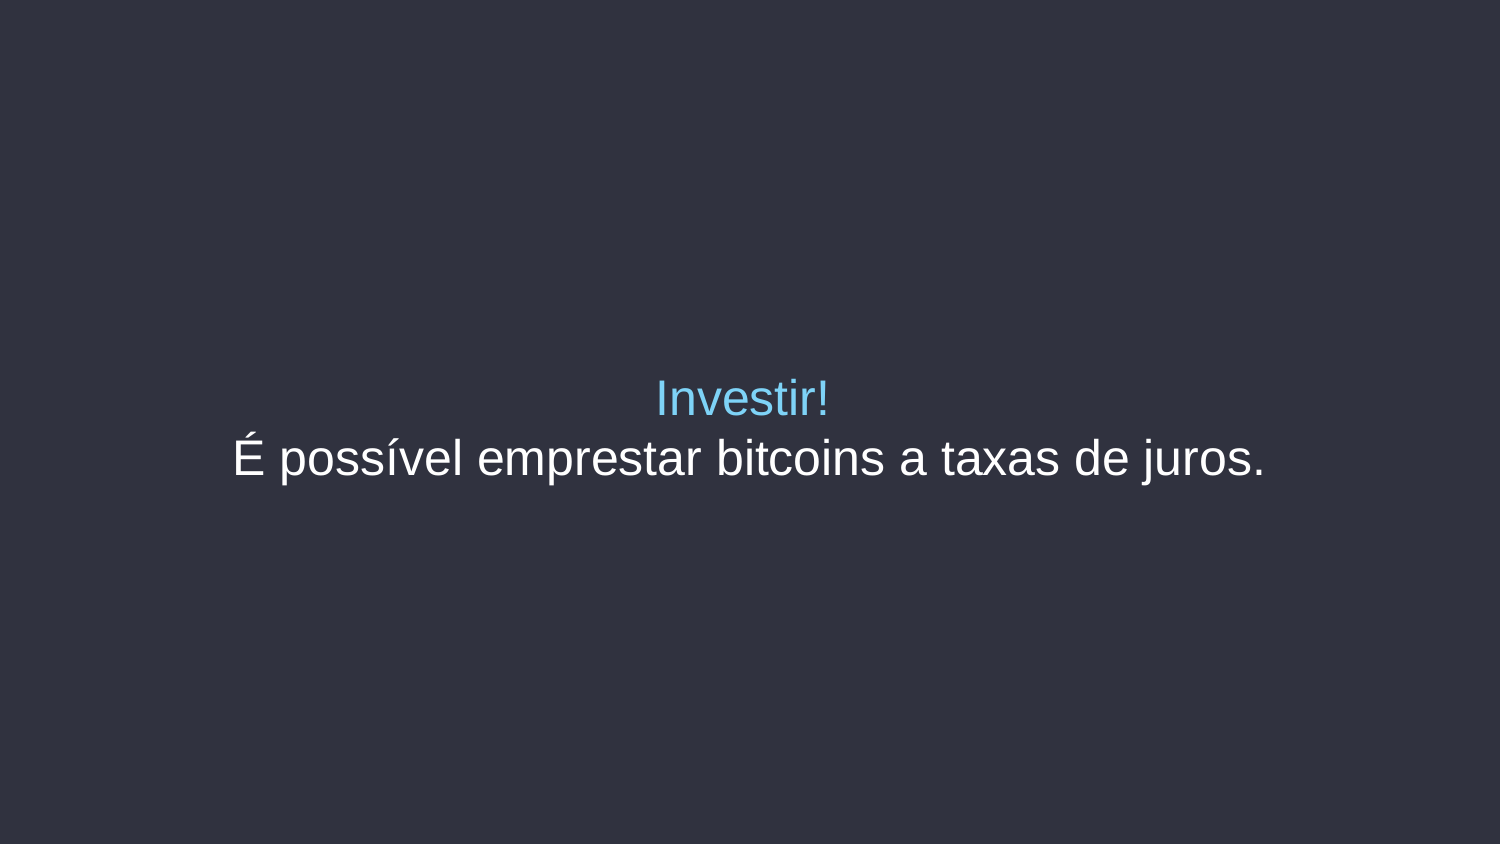

# Investir!
É possível emprestar bitcoins a taxas de juros.